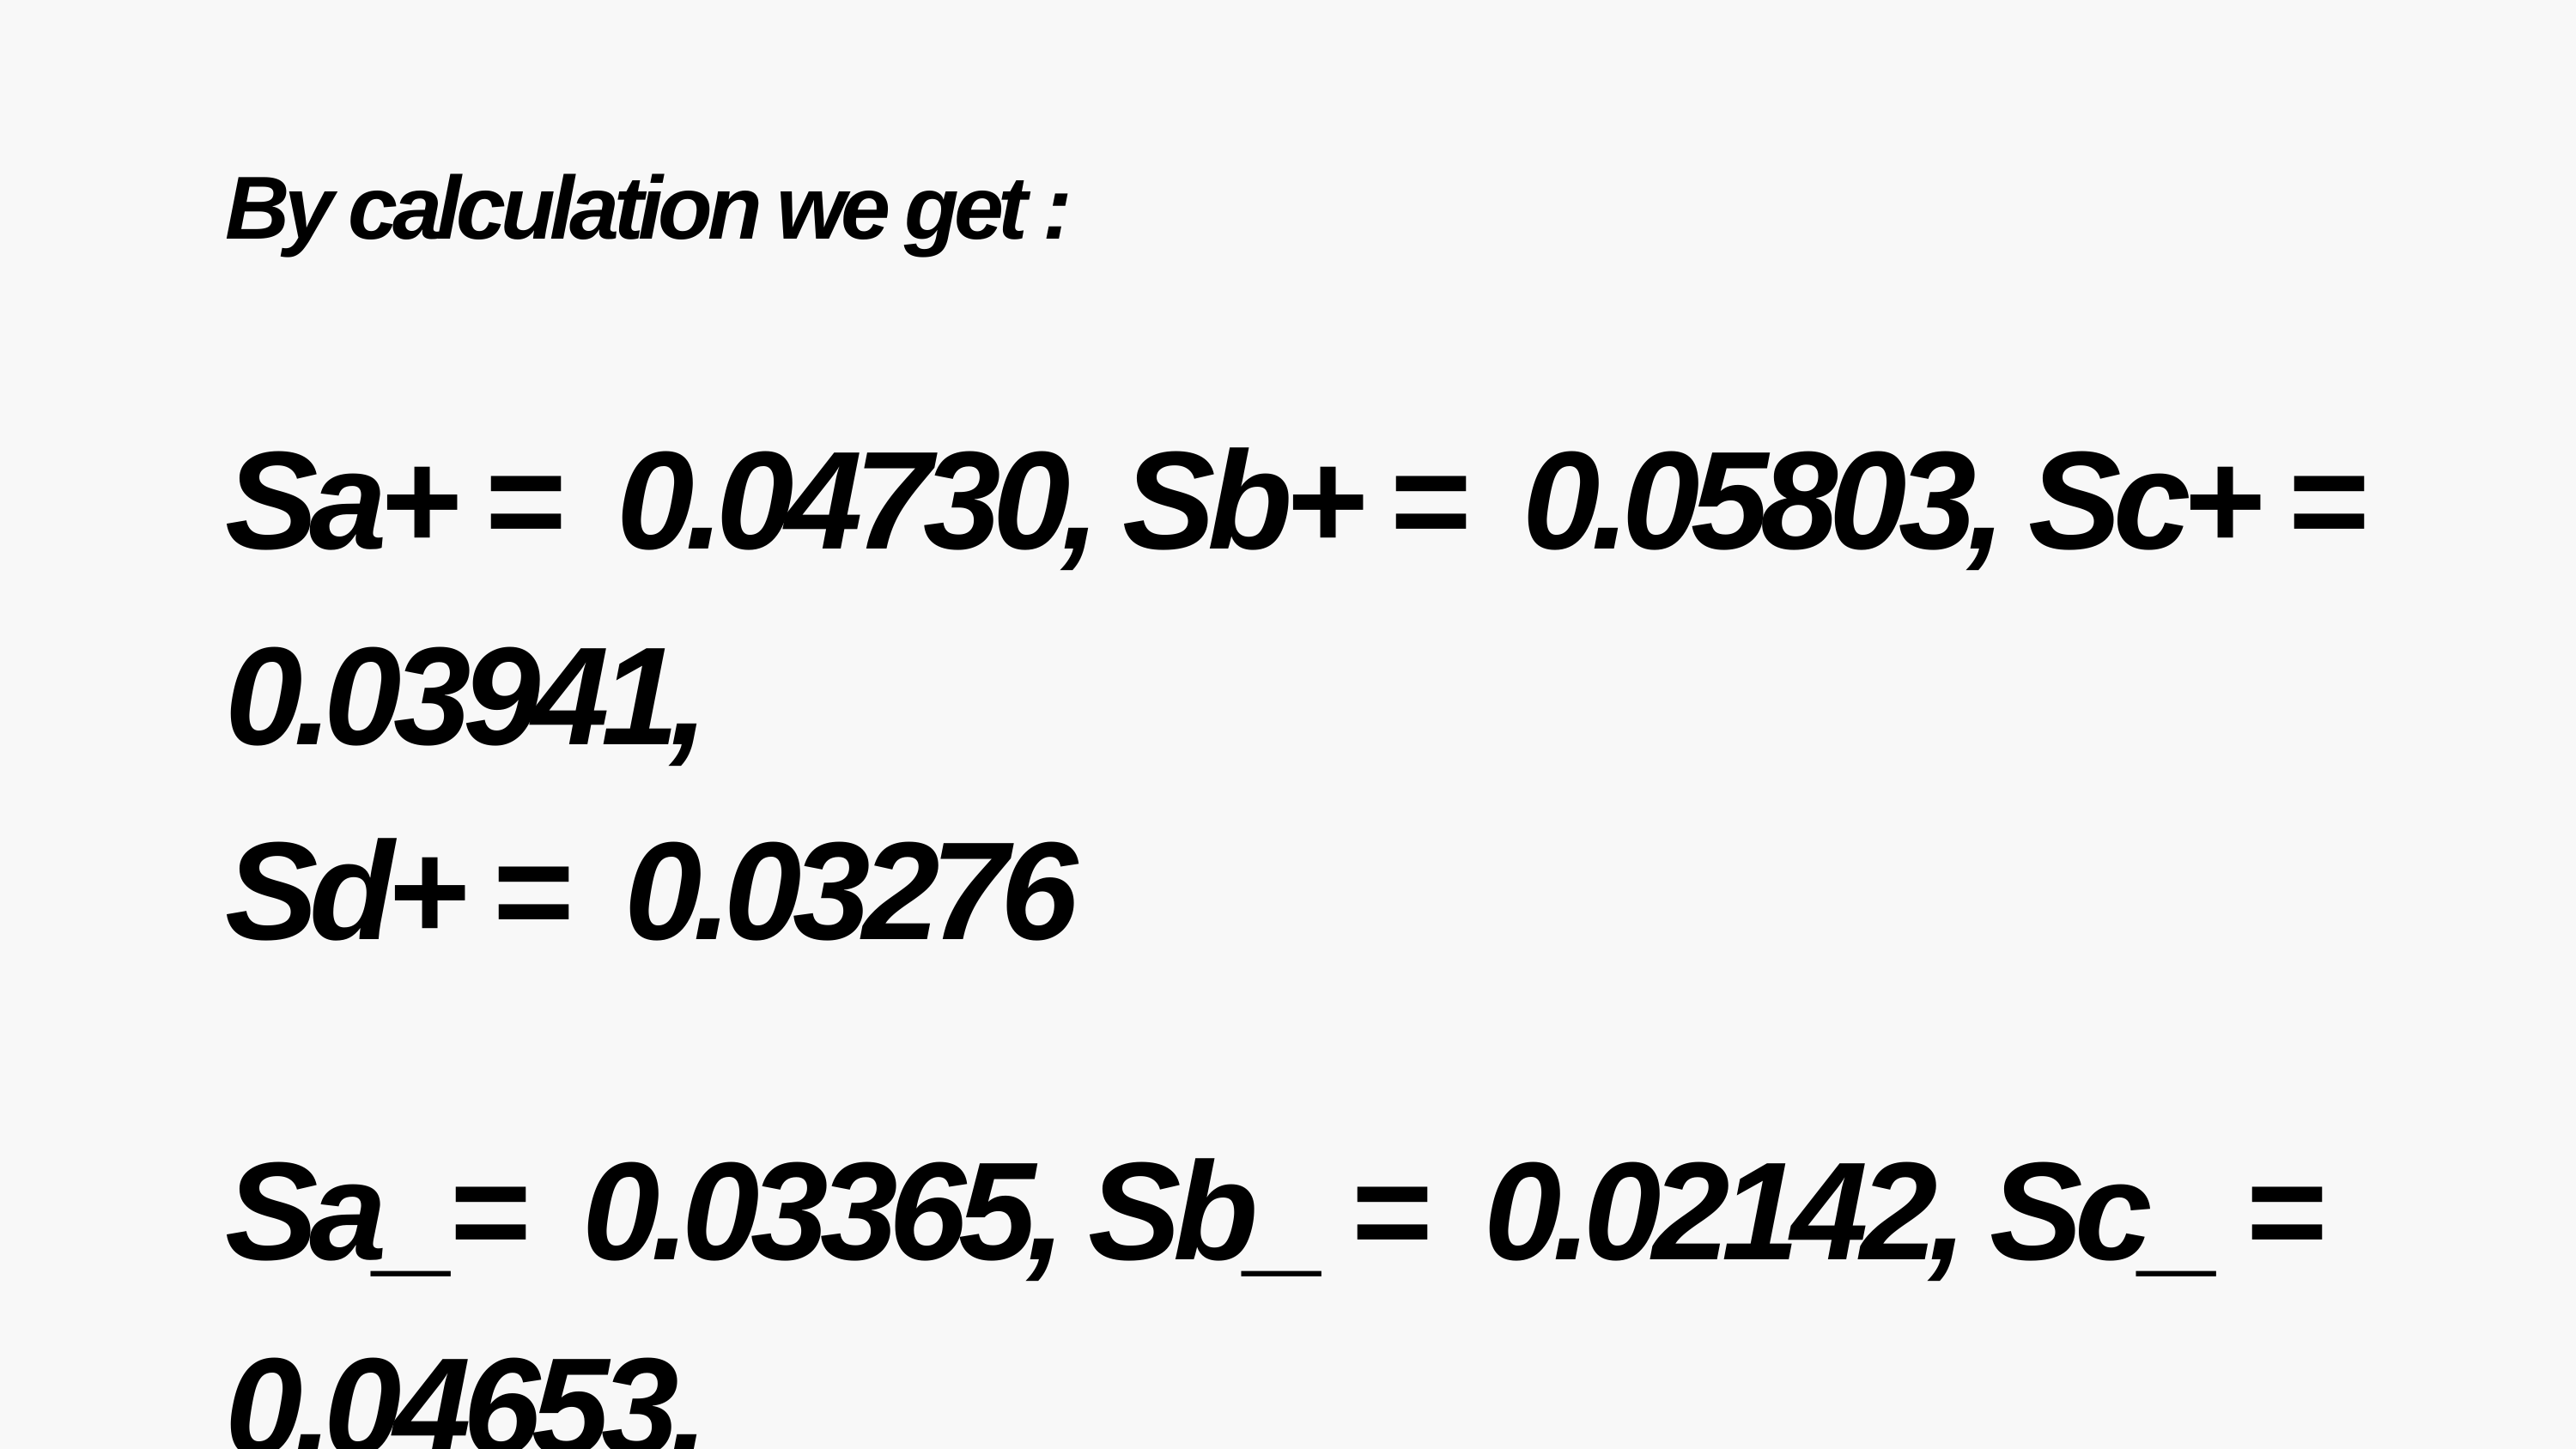

By calculation we get :

Sa+ =  0.04730, Sb+ =  0.05803, Sc+ = 0.03941,
Sd+ =  0.03276

Sa_=  0.03365, Sb_ =  0.02142, Sc_ = 0.04653,
Sd_ = 0.04221